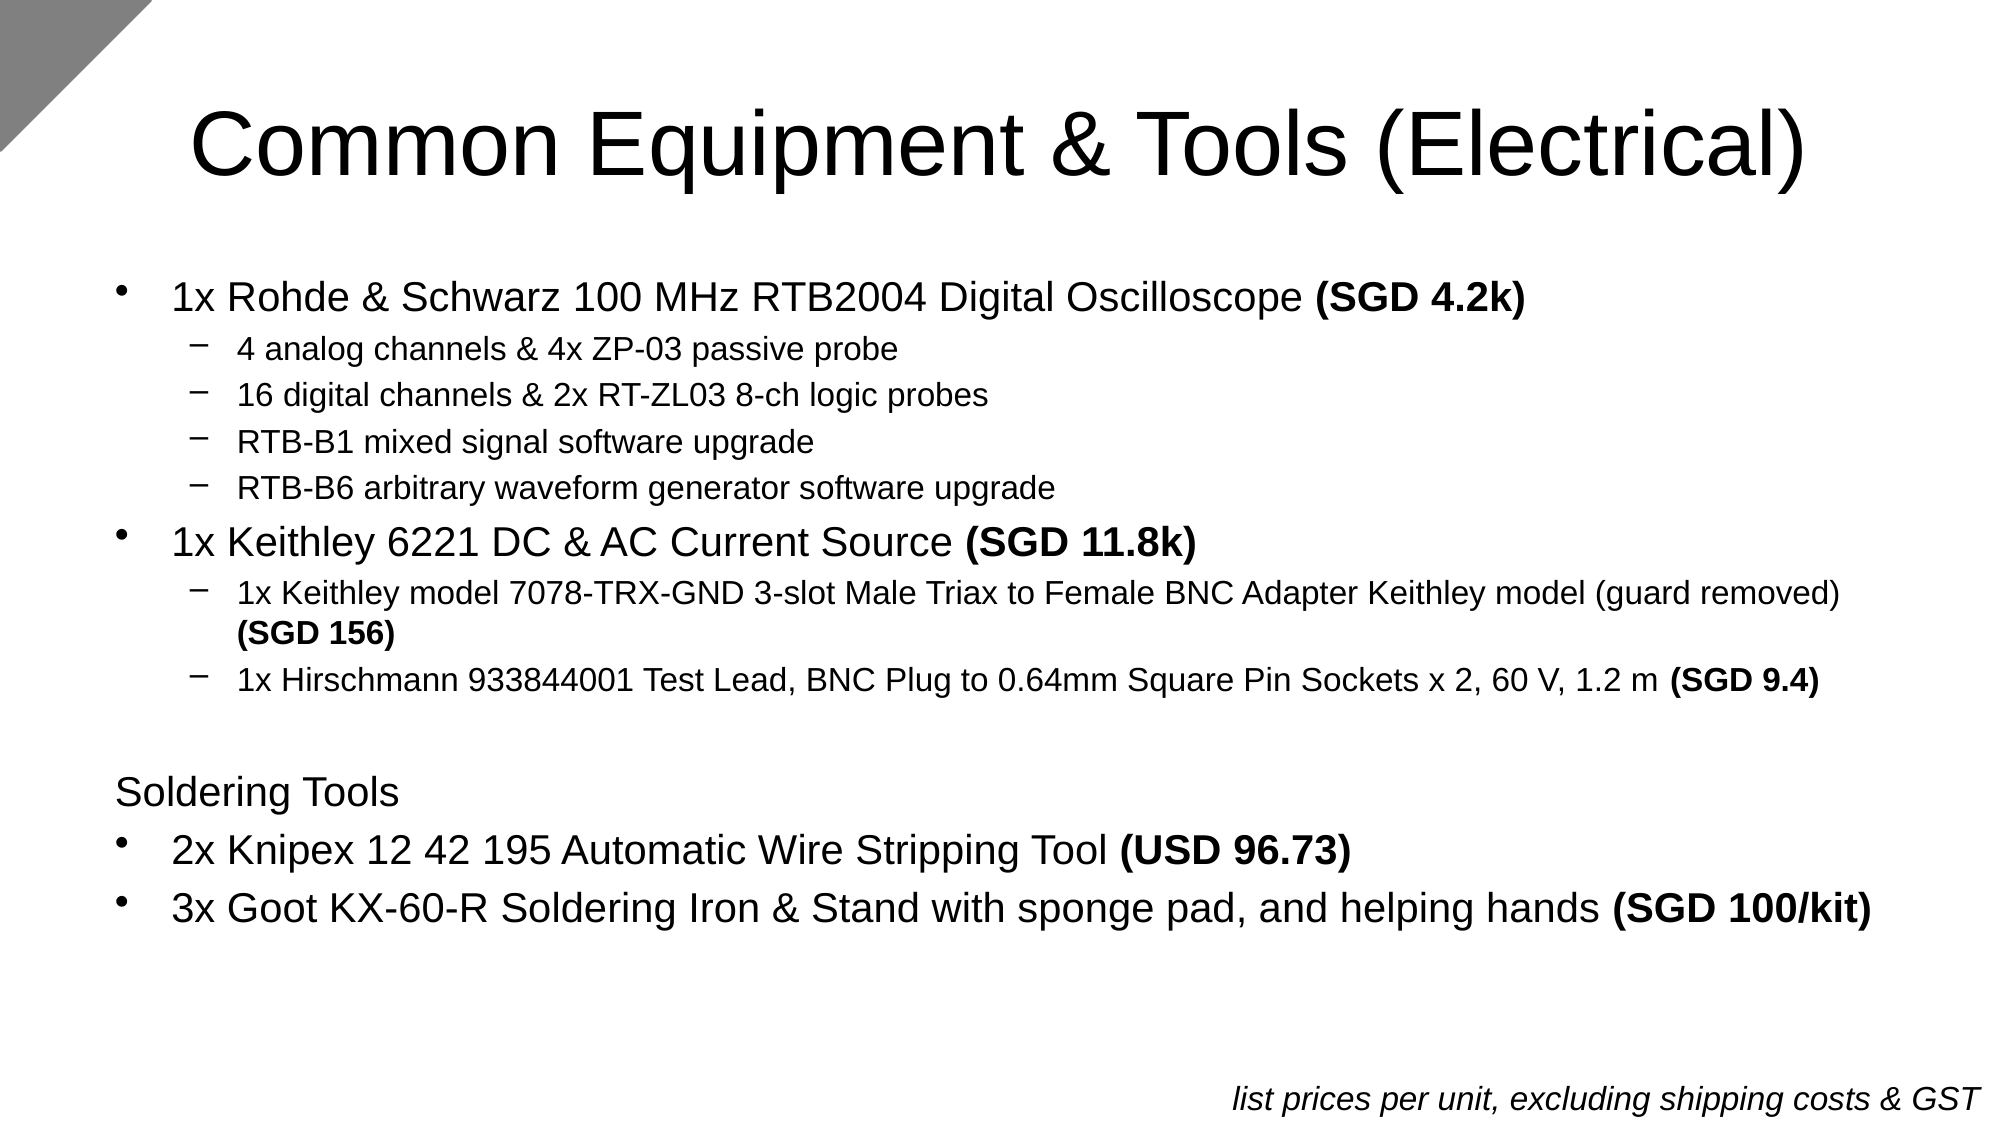

# Common Equipment & Tools (Electrical)
1x Rohde & Schwarz 100 MHz RTB2004 Digital Oscilloscope (SGD 4.2k)
4 analog channels & 4x ZP-03 passive probe
16 digital channels & 2x RT-ZL03 8-ch logic probes
RTB-B1 mixed signal software upgrade
RTB-B6 arbitrary waveform generator software upgrade
1x Keithley 6221 DC & AC Current Source (SGD 11.8k)
1x Keithley model 7078-TRX-GND 3-slot Male Triax to Female BNC Adapter Keithley model (guard removed) (SGD 156)
1x Hirschmann 933844001 Test Lead, BNC Plug to 0.64mm Square Pin Sockets x 2, 60 V, 1.2 m (SGD 9.4)

Soldering Tools
2x Knipex 12 42 195 Automatic Wire Stripping Tool (USD 96.73)
3x Goot KX-60-R Soldering Iron & Stand with sponge pad, and helping hands (SGD 100/kit)

list prices per unit, excluding shipping costs & GST